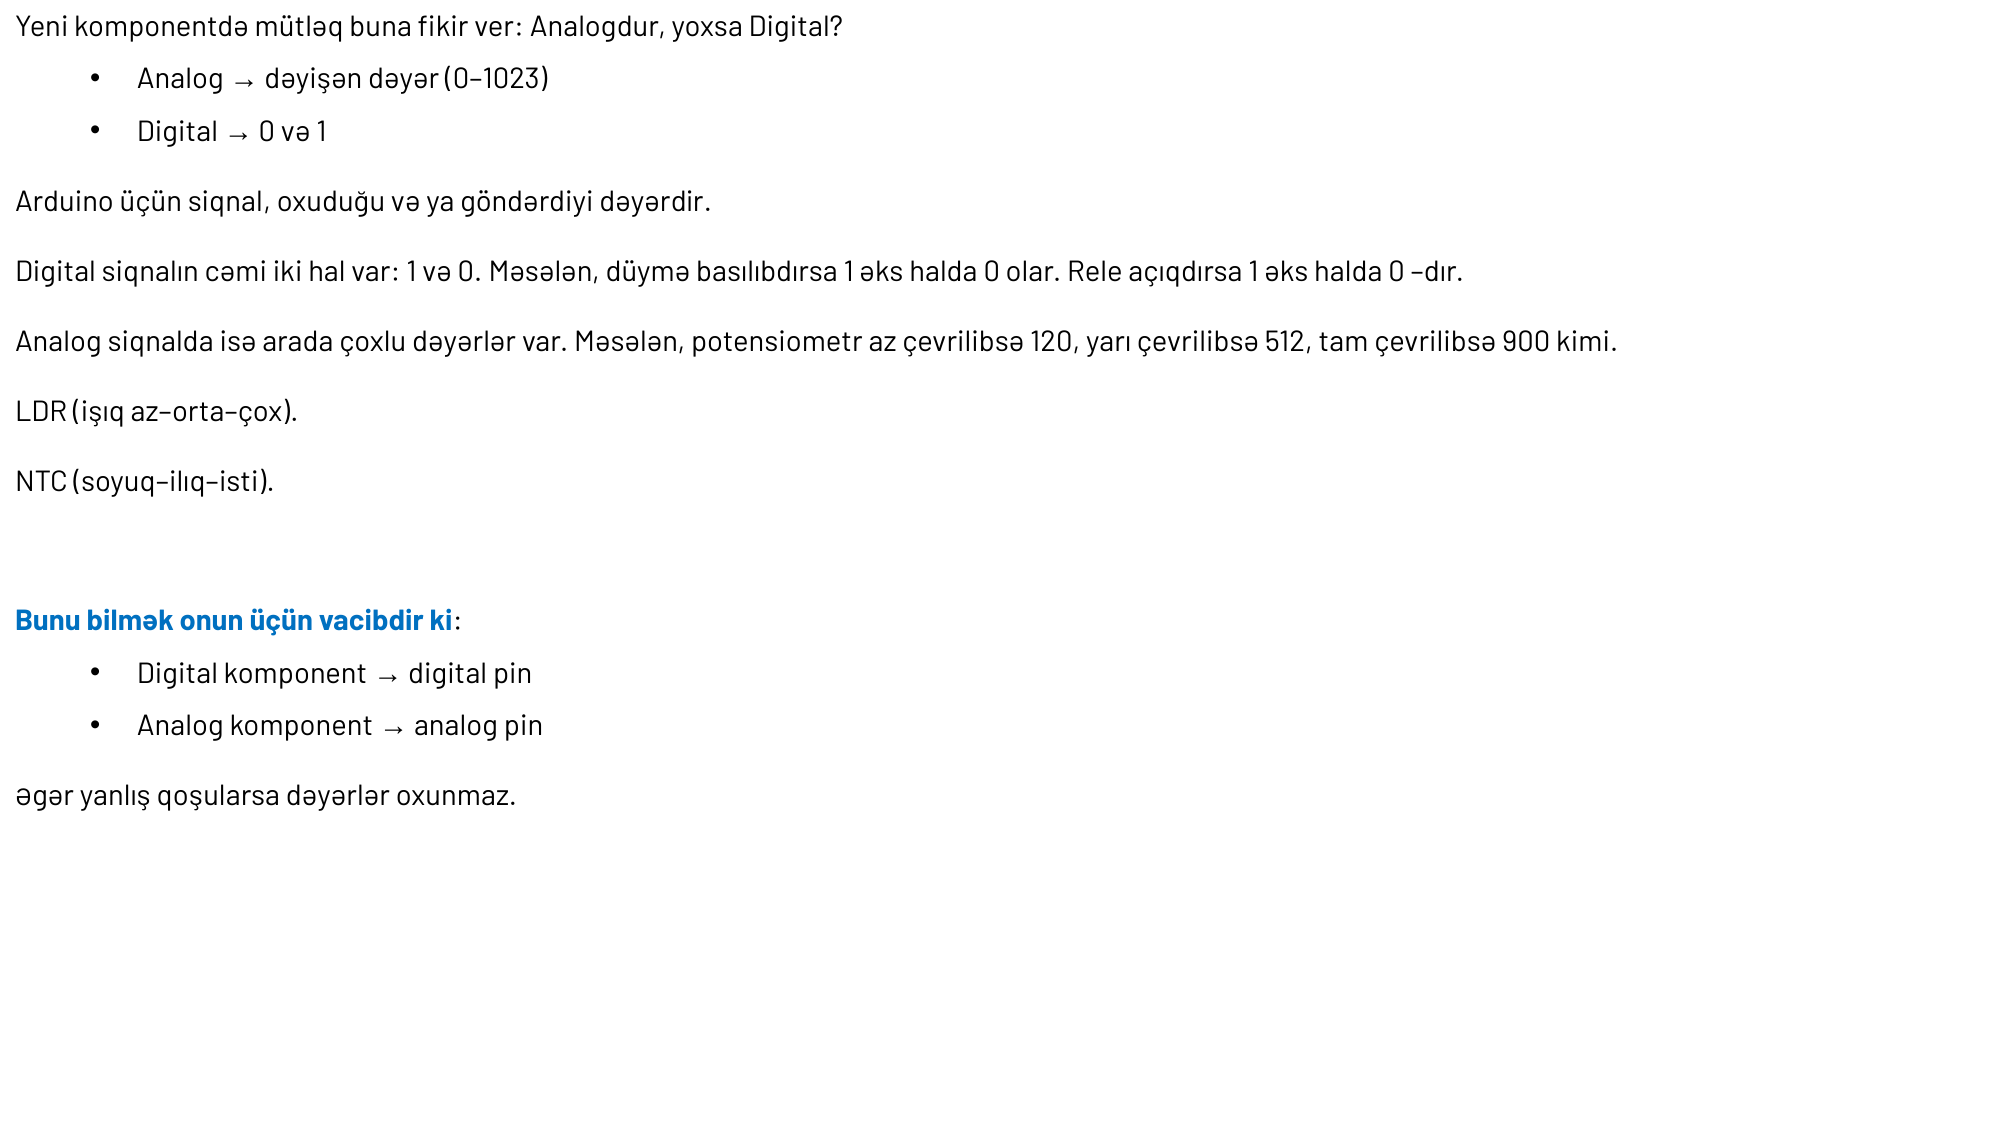

Yeni komponentdə mütləq buna fikir ver: Analogdur, yoxsa Digital?
Analog → dəyişən dəyər (0–1023)
Digital → 0 və 1

Arduino üçün siqnal, oxuduğu və ya göndərdiyi dəyərdir.

Digital siqnalın cəmi iki hal var: 1 və 0. Məsələn, düymə basılıbdırsa 1 əks halda 0 olar. Rele açıqdırsa 1 əks halda 0 –dır.

Analog siqnalda isə arada çoxlu dəyərlər var. Məsələn, potensiometr az çevrilibsə 120, yarı çevrilibsə 512, tam çevrilibsə 900 kimi.

LDR (işıq az–orta–çox).

NTC (soyuq–ilıq–isti).

Bunu bilmək onun üçün vacibdir ki:
Digital komponent → digital pin
Analog komponent → analog pin

Əgər yanlış qoşularsa dəyərlər oxunmaz.